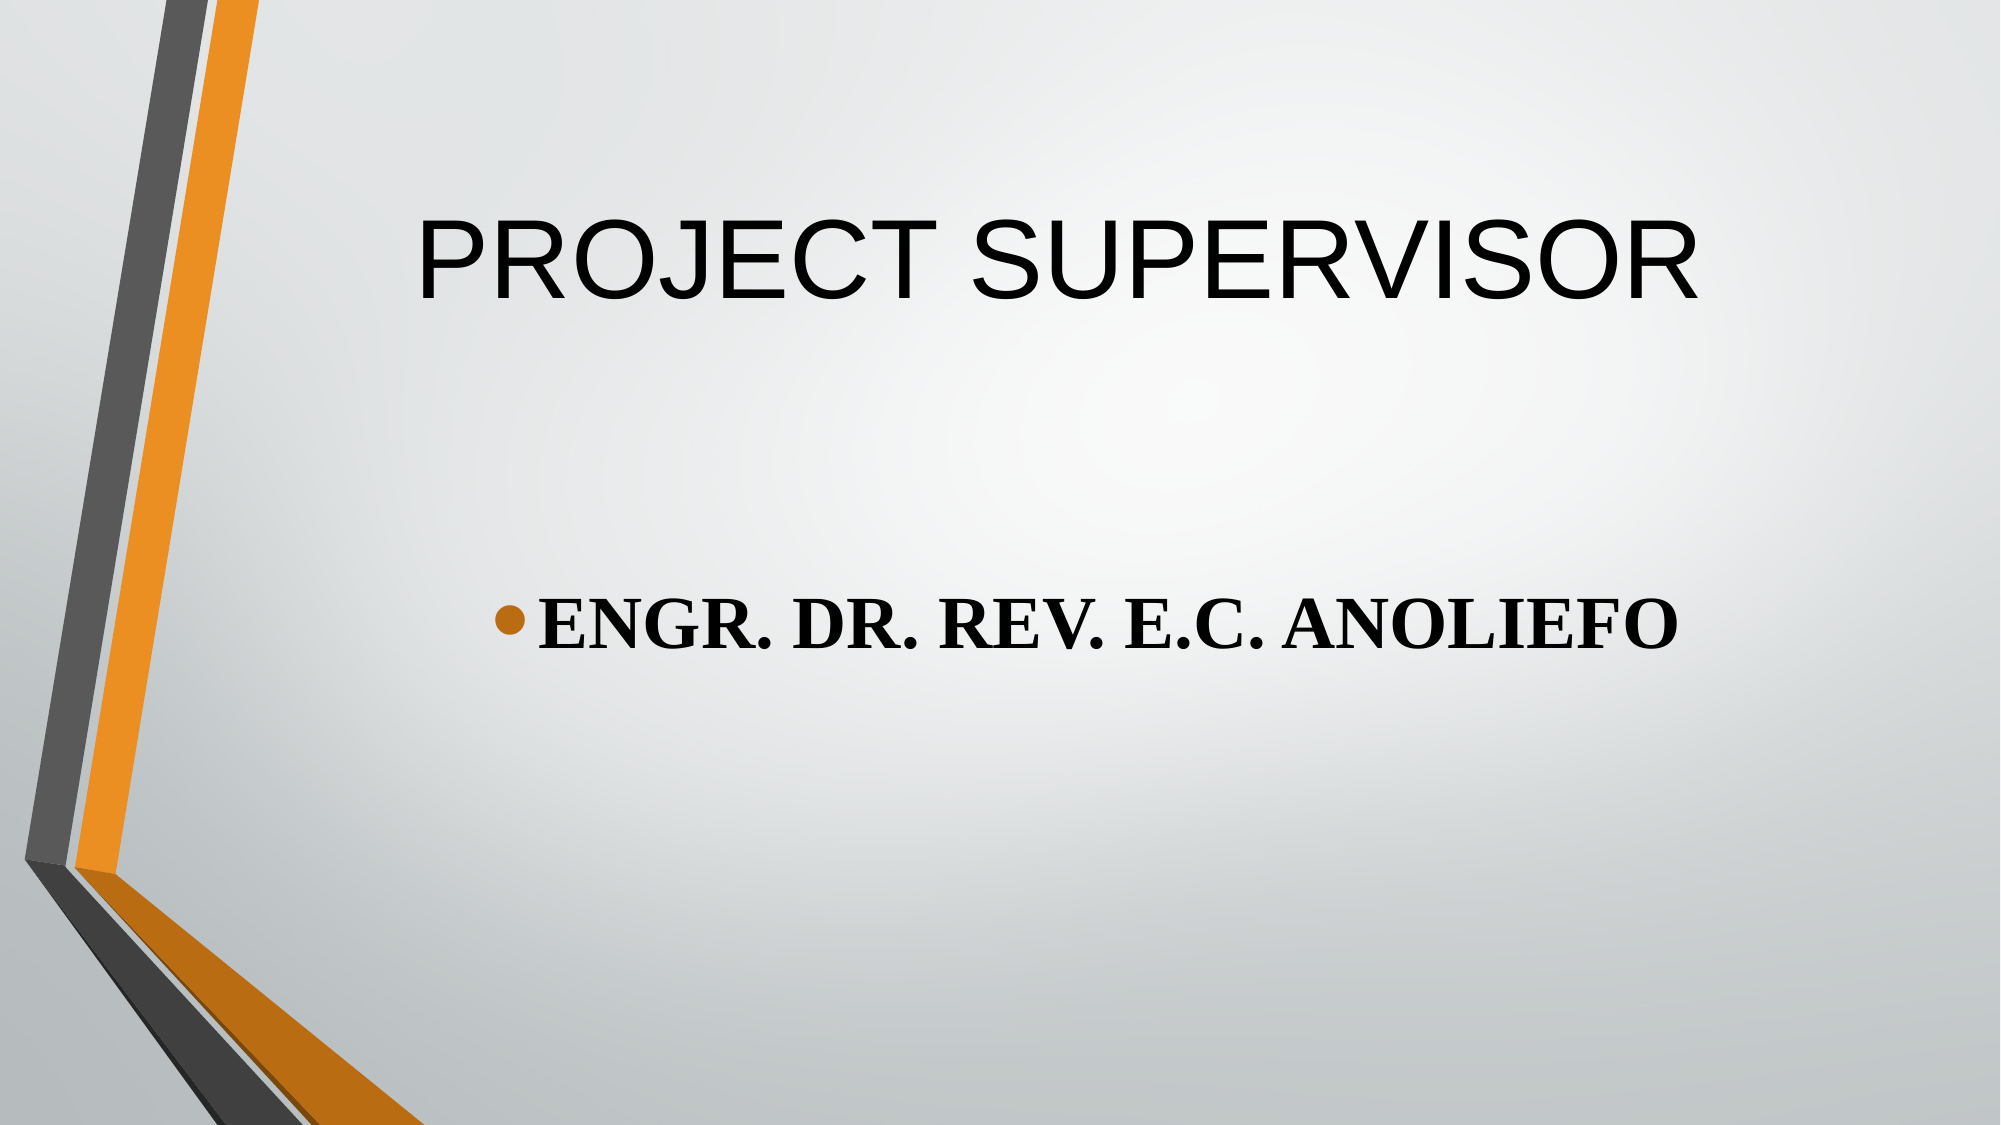

# PROJECT SUPERVISOR
ENGR. DR. REV. E.C. ANOLIEFO